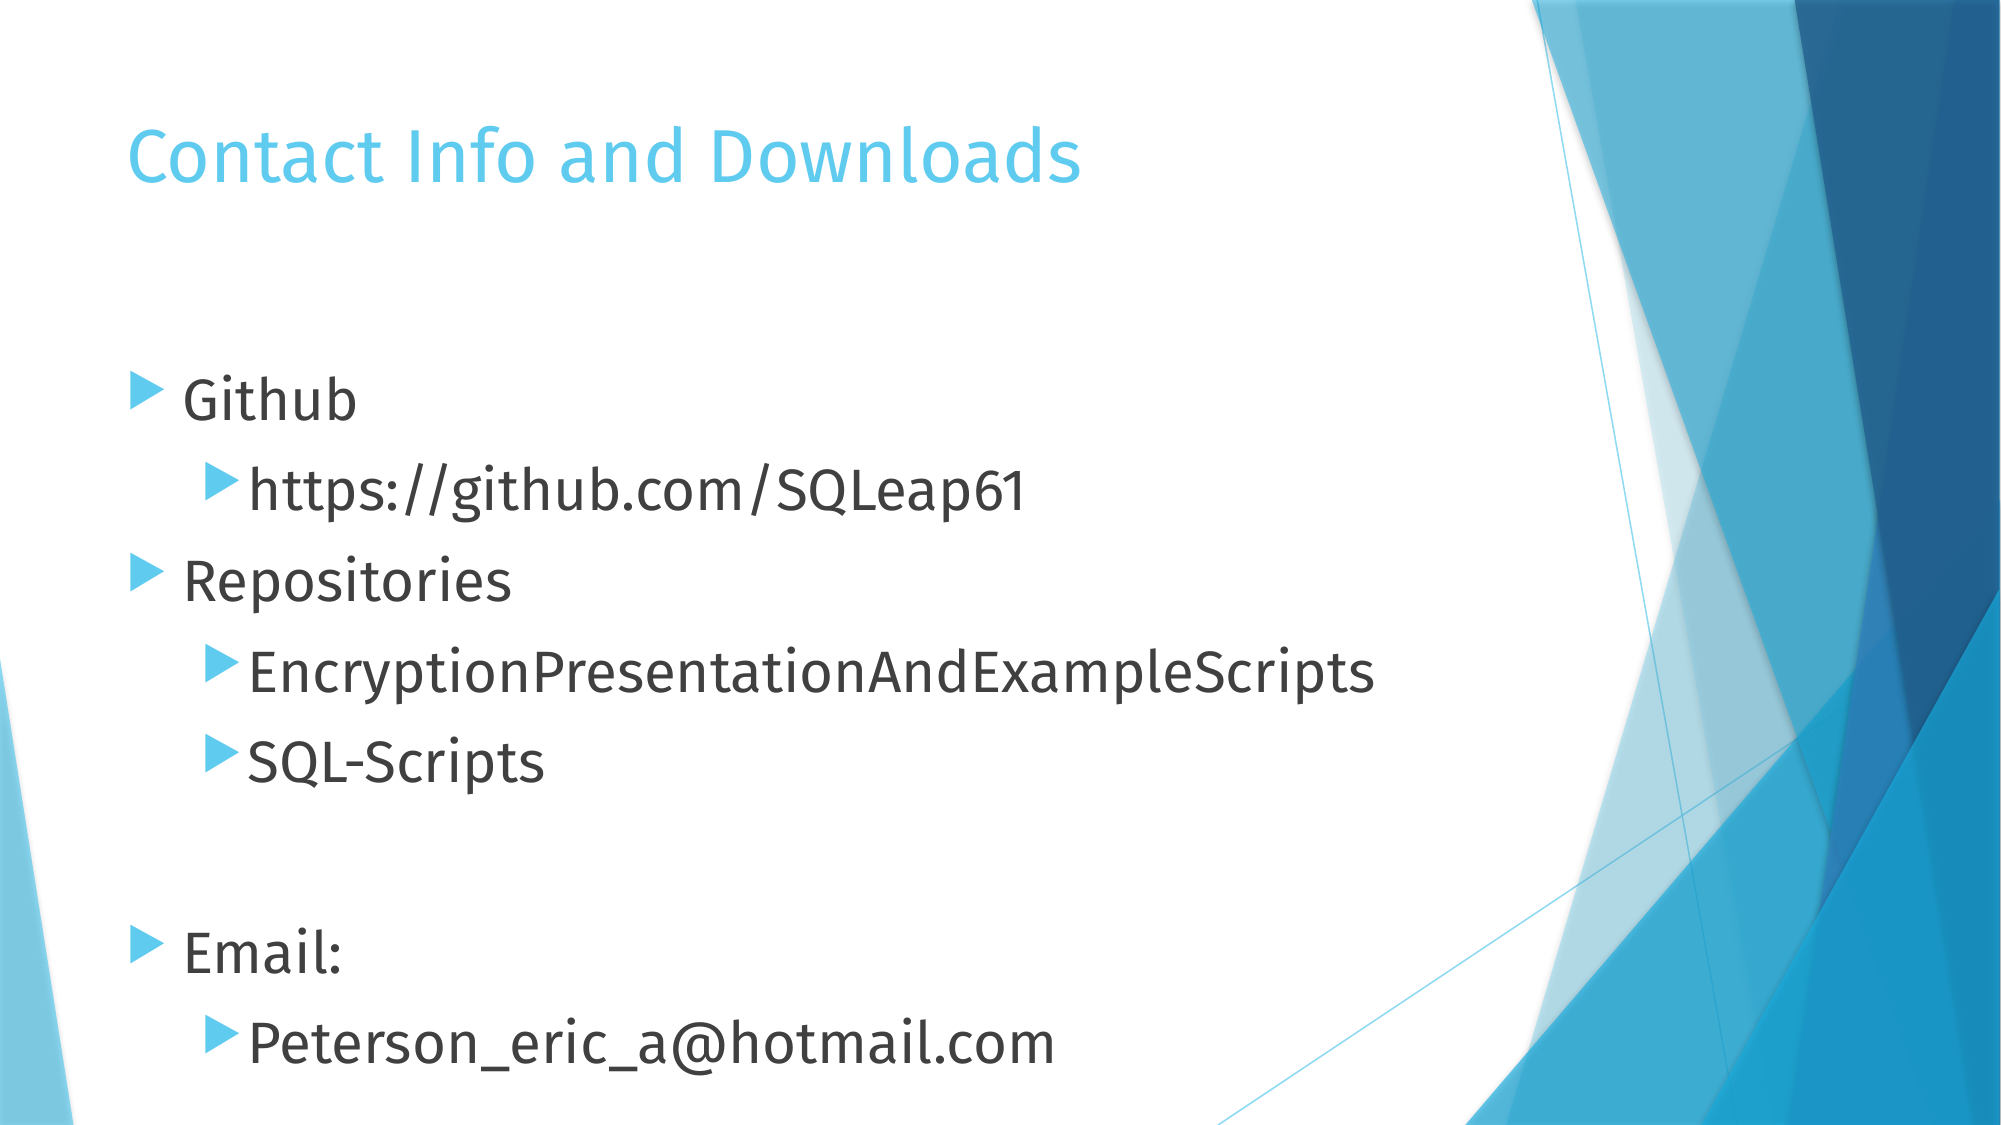

# Contact Info and Downloads
Github
https://github.com/SQLeap61
Repositories
EncryptionPresentationAndExampleScripts
SQL-Scripts

Email:
Peterson_eric_a@hotmail.com